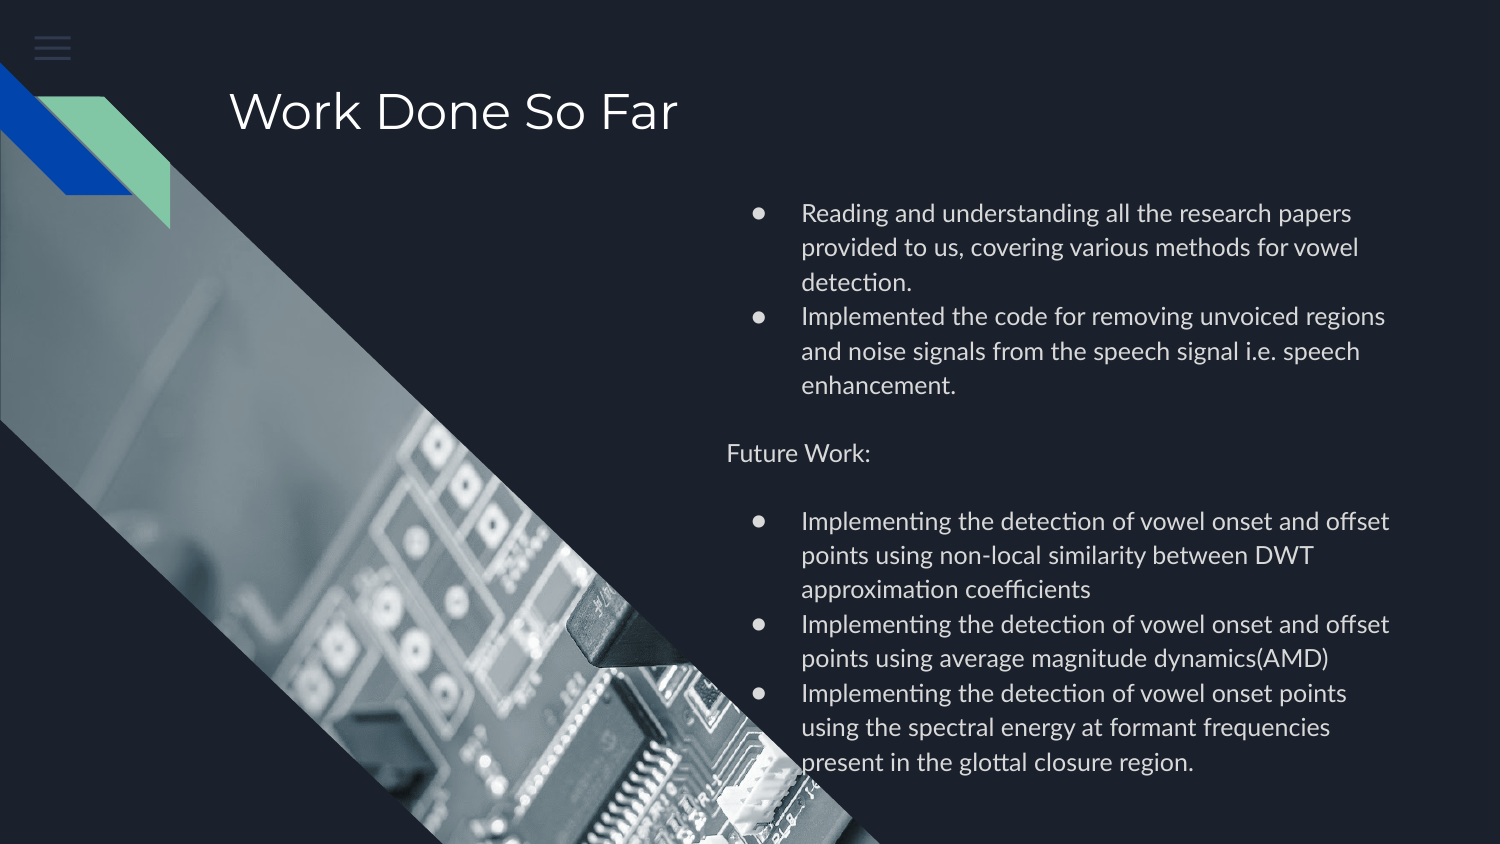

# Work Done So Far
Reading and understanding all the research papers provided to us, covering various methods for vowel detection.
Implemented the code for removing unvoiced regions and noise signals from the speech signal i.e. speech enhancement.
Future Work:
Implementing the detection of vowel onset and offset points using non-local similarity between DWT approximation coefficients
Implementing the detection of vowel onset and offset points using average magnitude dynamics(AMD)
Implementing the detection of vowel onset points using the spectral energy at formant frequencies present in the glottal closure region.